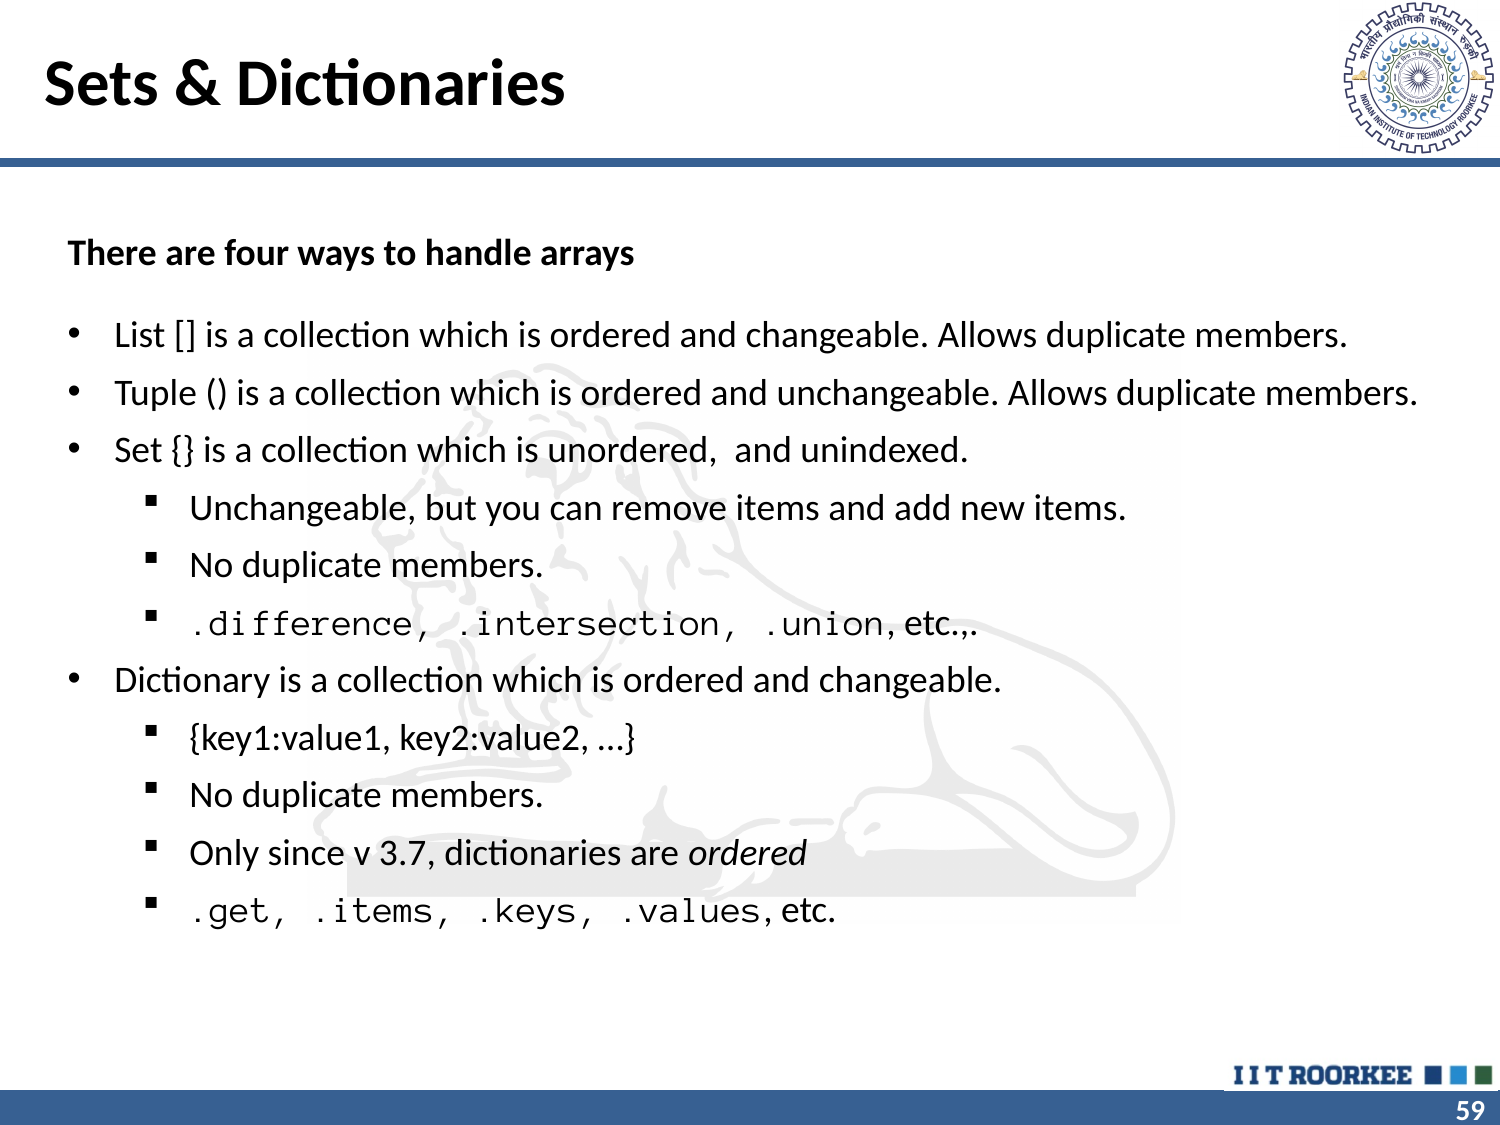

# Sets & Dictionaries
There are four ways to handle arrays
List [] is a collection which is ordered and changeable. Allows duplicate members.
Tuple () is a collection which is ordered and unchangeable. Allows duplicate members.
Set {} is a collection which is unordered,  and unindexed.
Unchangeable, but you can remove items and add new items.
No duplicate members.
.difference, .intersection, .union, etc.,.
Dictionary is a collection which is ordered and changeable.
{key1:value1, key2:value2, …}
No duplicate members.
Only since v 3.7, dictionaries are ordered
.get, .items, .keys, .values, etc.